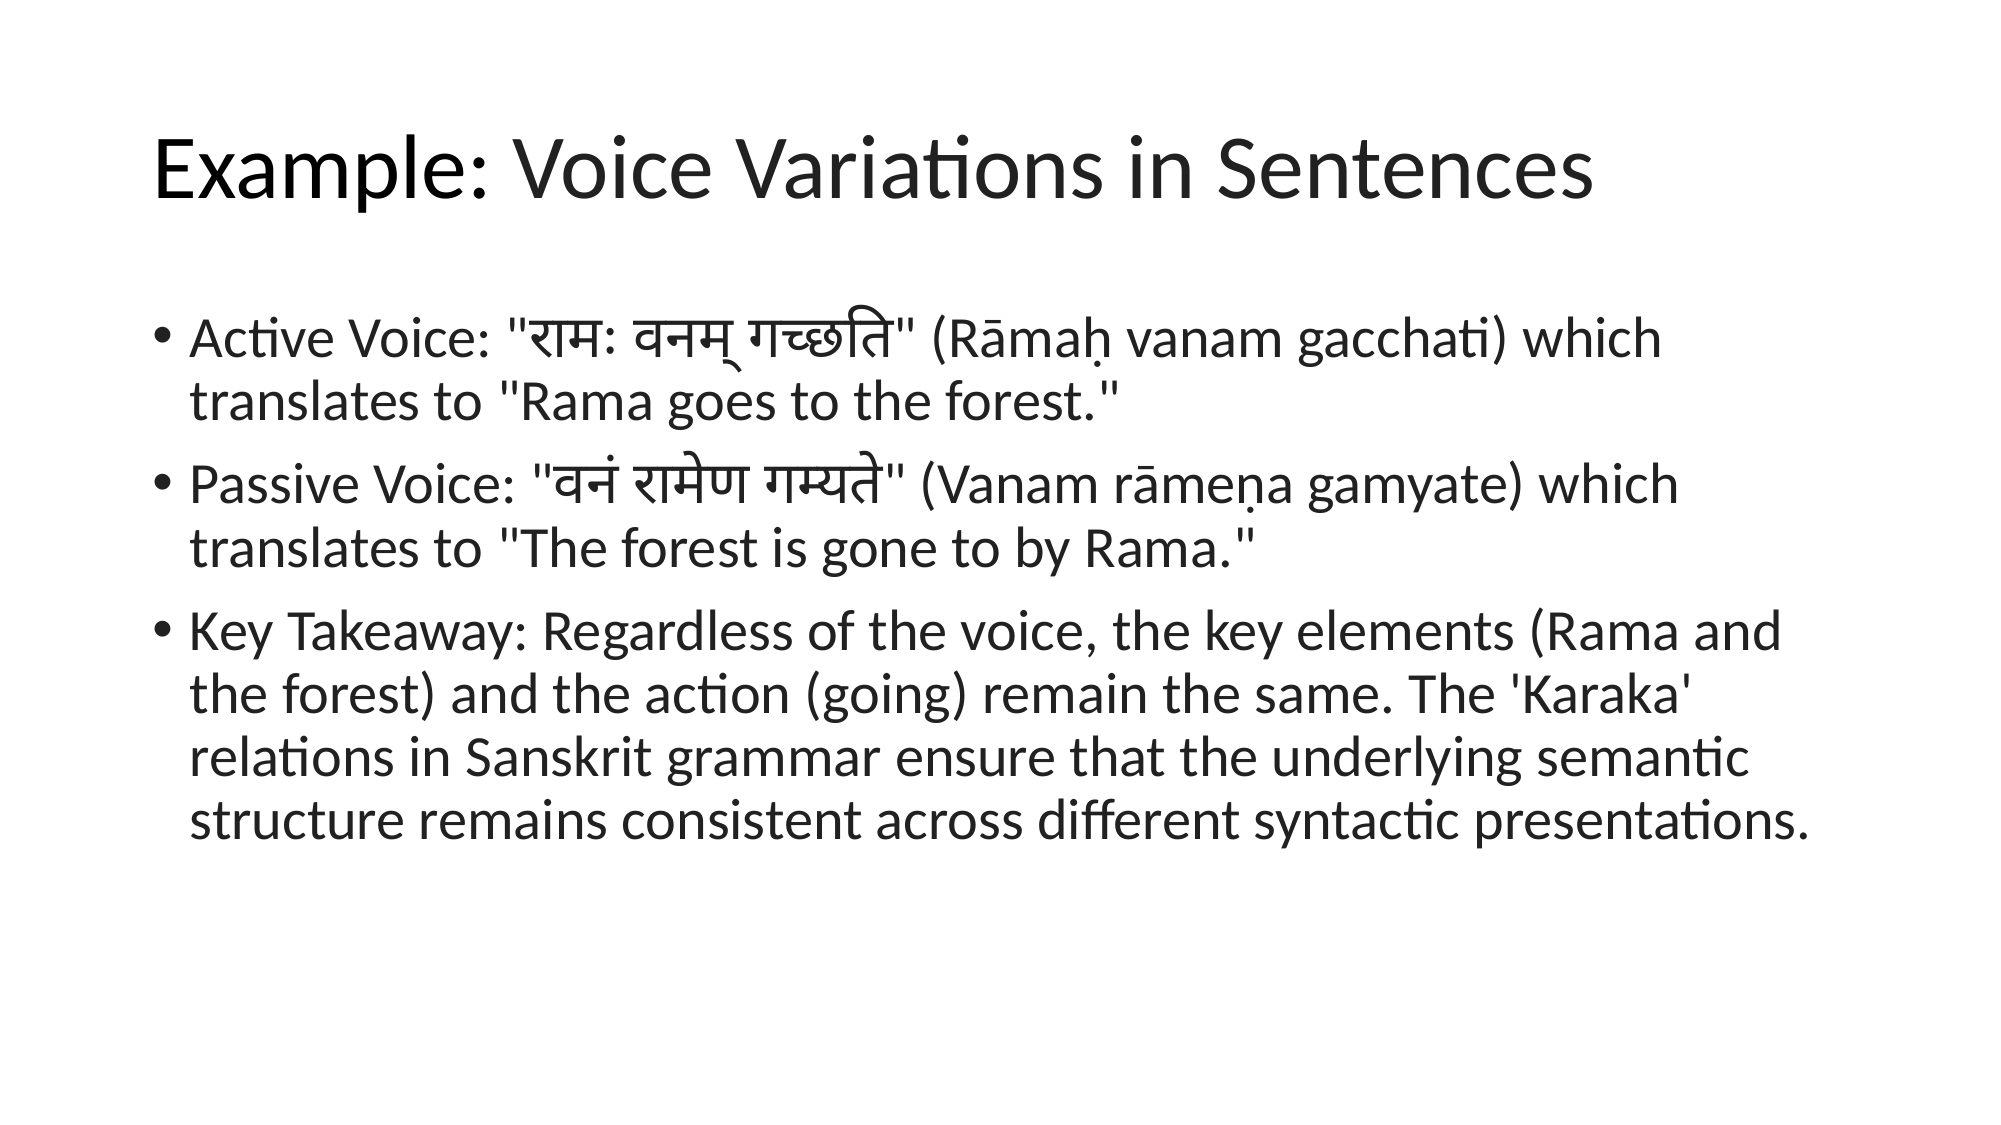

# Example: Voice Variations in Sentences
Active Voice: "रामः वनम् गच्छति" (Rāmaḥ vanam gacchati) which translates to "Rama goes to the forest."
Passive Voice: "वनं रामेण गम्यते" (Vanam rāmeṇa gamyate) which translates to "The forest is gone to by Rama."
Key Takeaway: Regardless of the voice, the key elements (Rama and the forest) and the action (going) remain the same. The 'Karaka' relations in Sanskrit grammar ensure that the underlying semantic structure remains consistent across different syntactic presentations.